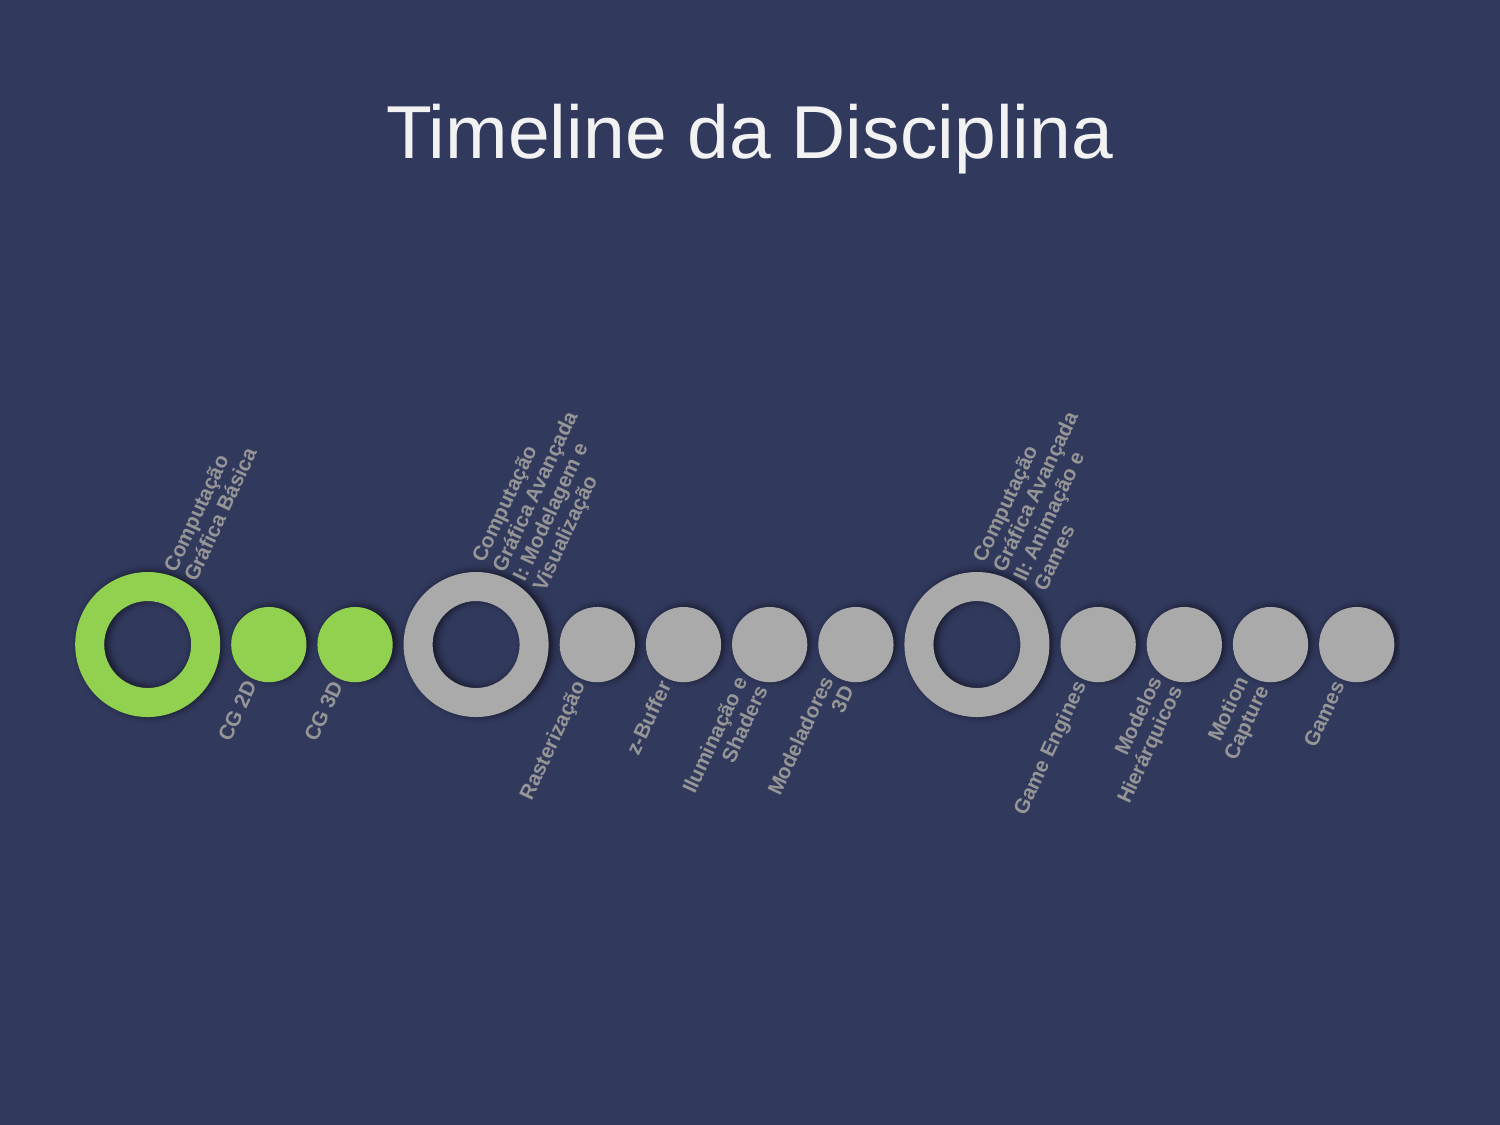

# Timeline da Disciplina

Computação Gráfica Básica
CG 2D
CG 3D
Computação Gráfica Avançada I: Modelagem e Visualização
Rasterização
z-Buffer
Iluminação e Shaders
Modeladores 3D
Computação Gráfica Avançada II: Animação e Games
Game Engines
Modelos Hierárquicos
Motion Capture
Games
Finalização & Avaliação
Prova
Defesas